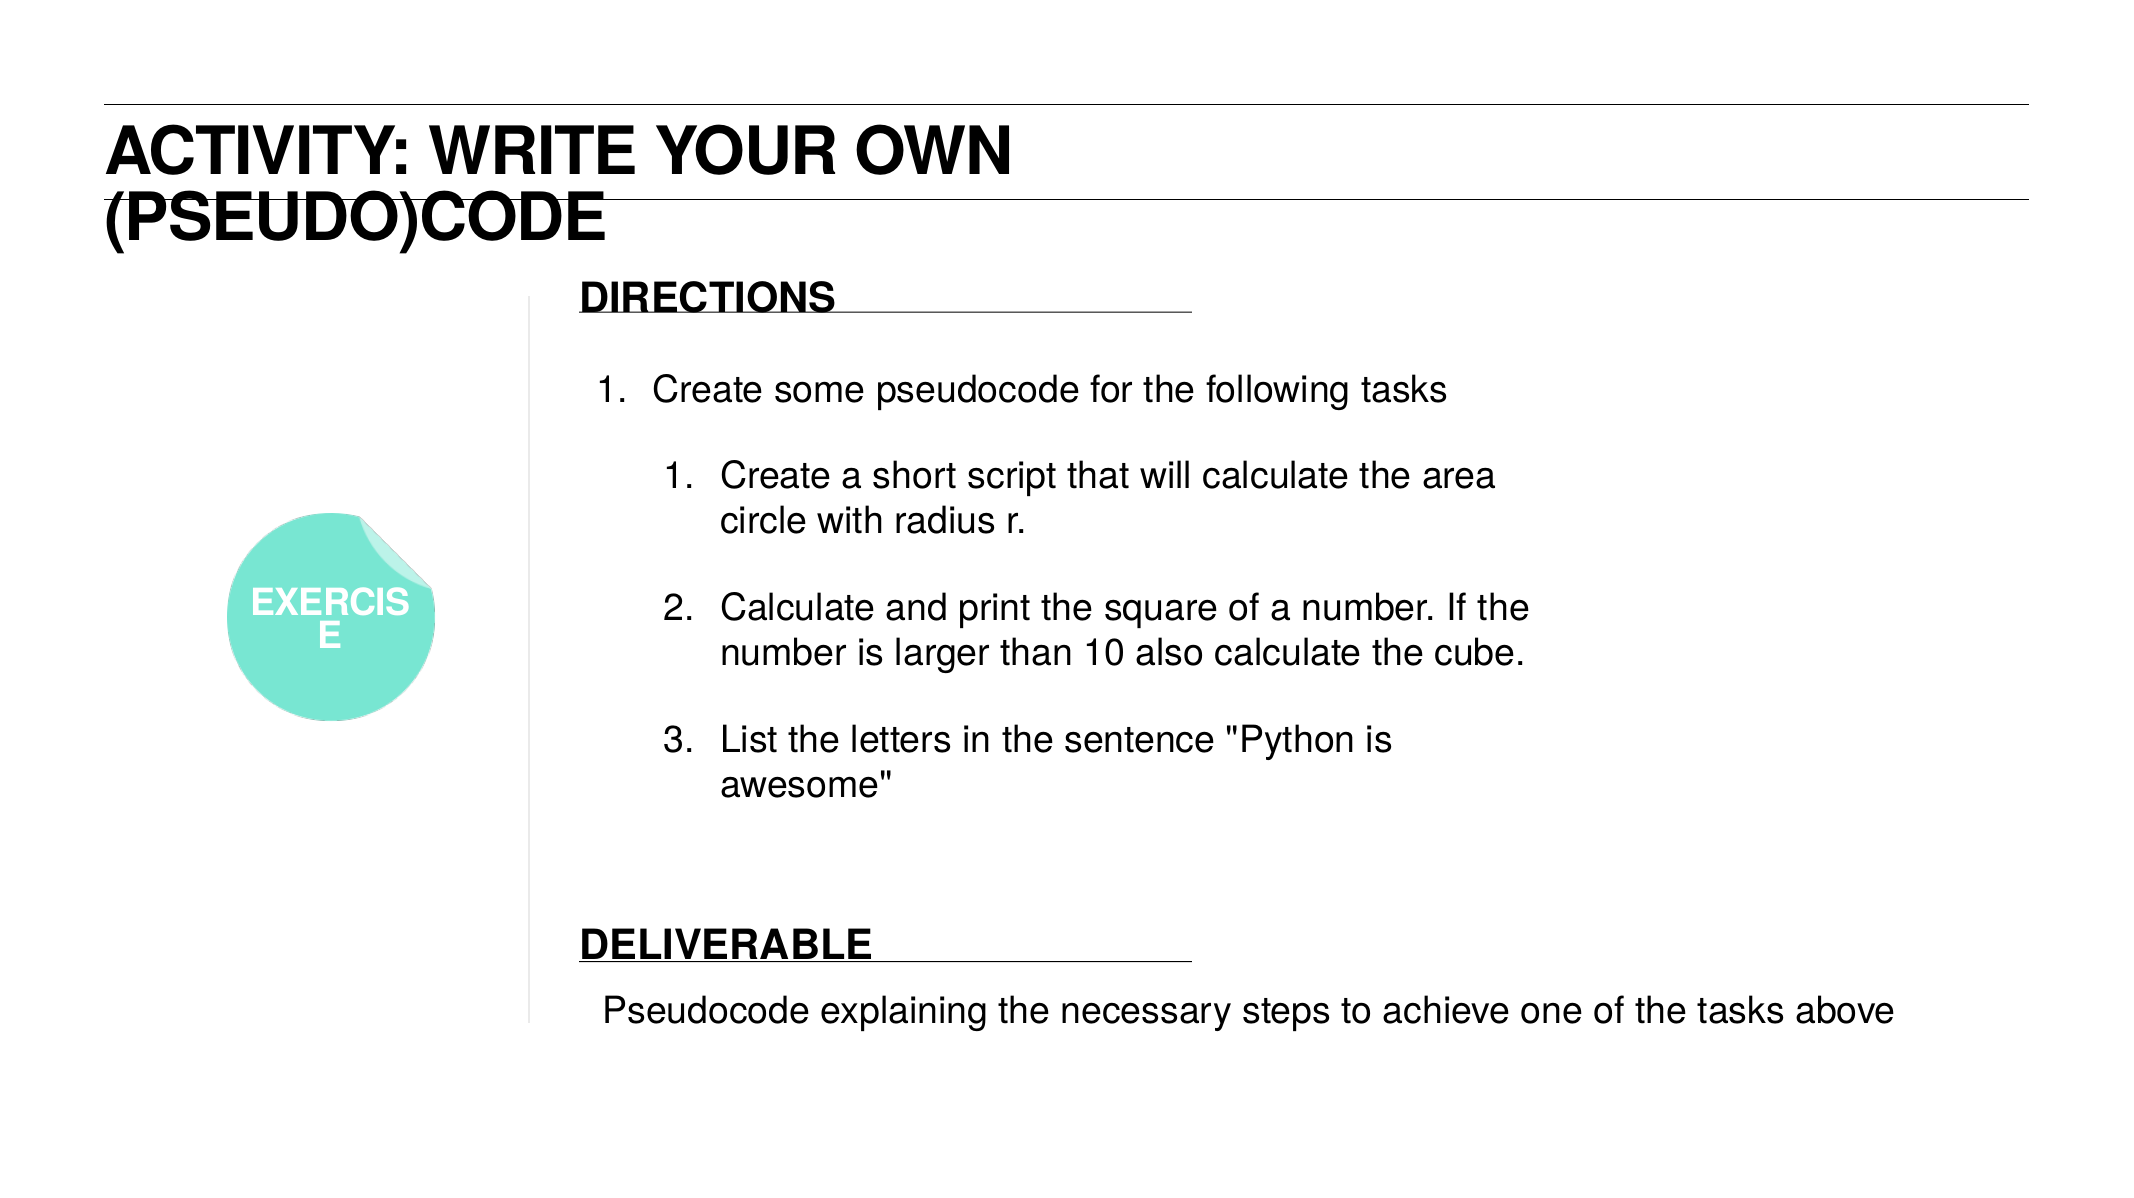

activity: Write your own (pseudo)code
DIRECTIONS

Create some pseudocode for the following tasks
Create a short script that will calculate the area circle with radius r.
Calculate and print the square of a number. If the number is larger than 10 also calculate the cube.
List the letters in the sentence "Python is awesome"
deliverable

Pseudocode explaining the necessary steps to achieve one of the tasks above